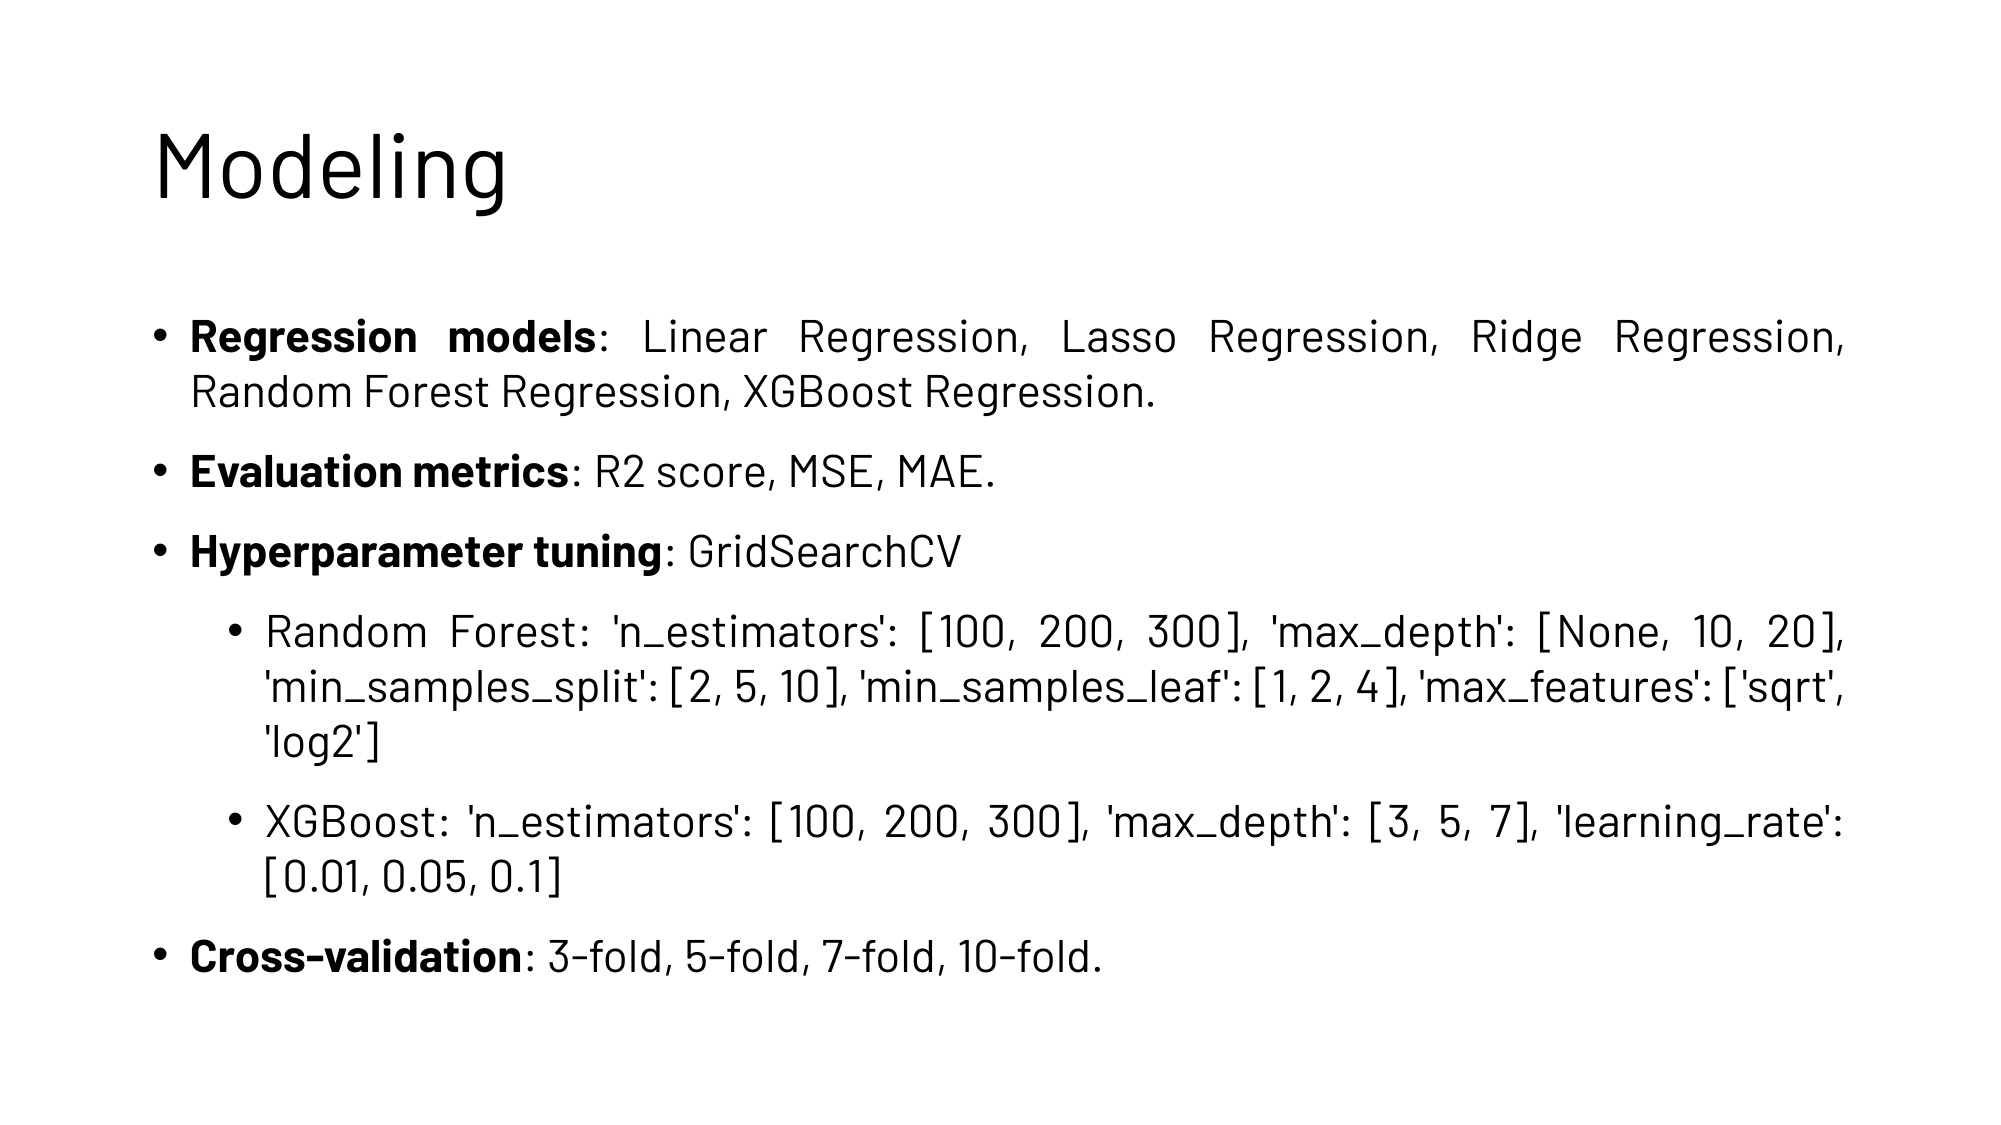

# Modeling
Regression models: Linear Regression, Lasso Regression, Ridge Regression, Random Forest Regression, XGBoost Regression.
Evaluation metrics: R2 score, MSE, MAE.
Hyperparameter tuning: GridSearchCV
Random Forest: 'n_estimators': [100, 200, 300], 'max_depth': [None, 10, 20], 'min_samples_split': [2, 5, 10], 'min_samples_leaf': [1, 2, 4], 'max_features': ['sqrt', 'log2']
XGBoost: 'n_estimators': [100, 200, 300], 'max_depth': [3, 5, 7], 'learning_rate': [0.01, 0.05, 0.1]
Cross-validation: 3-fold, 5-fold, 7-fold, 10-fold.